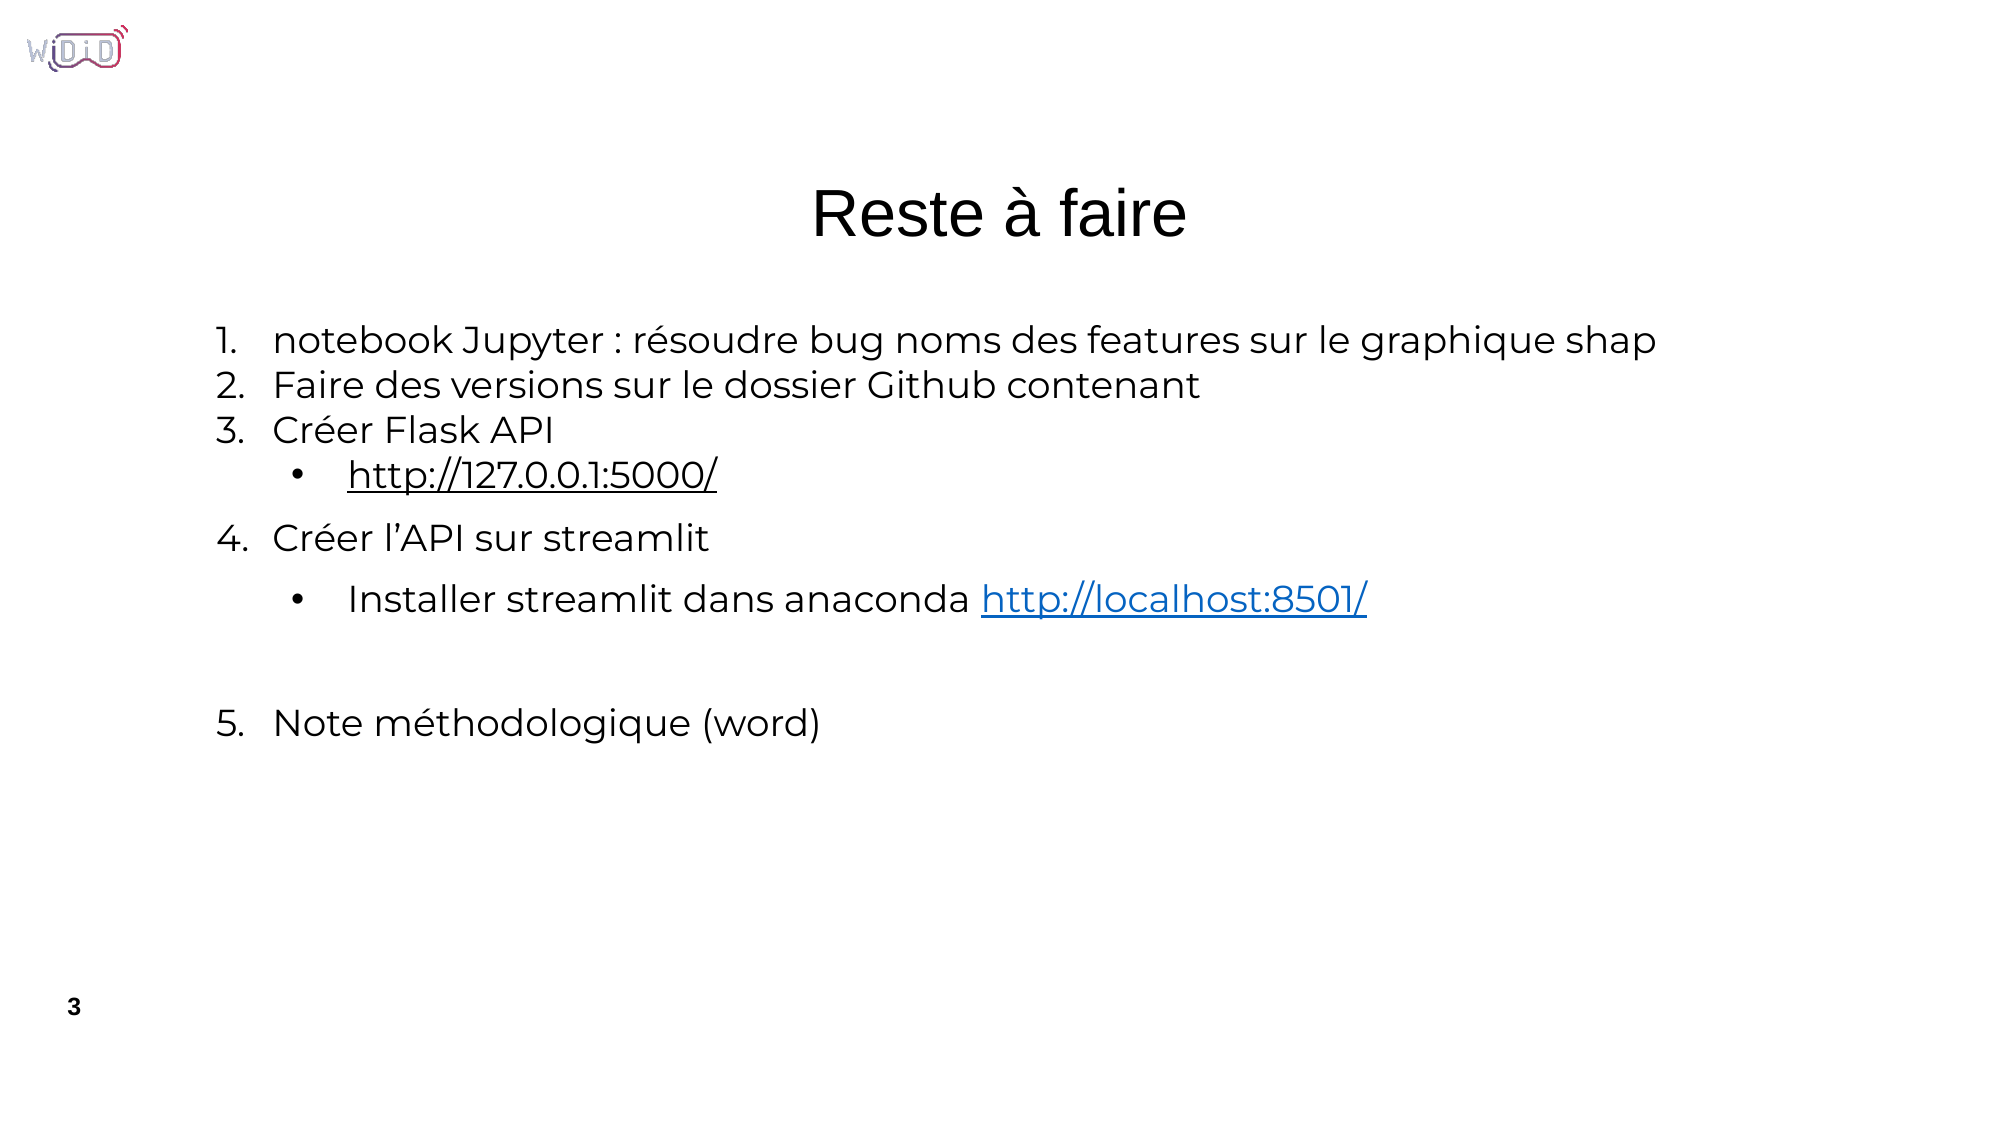

# Reste à faire
notebook Jupyter : résoudre bug noms des features sur le graphique shap
Faire des versions sur le dossier Github contenant
Créer Flask API
http://127.0.0.1:5000/
Créer l’API sur streamlit
Installer streamlit dans anaconda http://localhost:8501/

Note méthodologique (word)